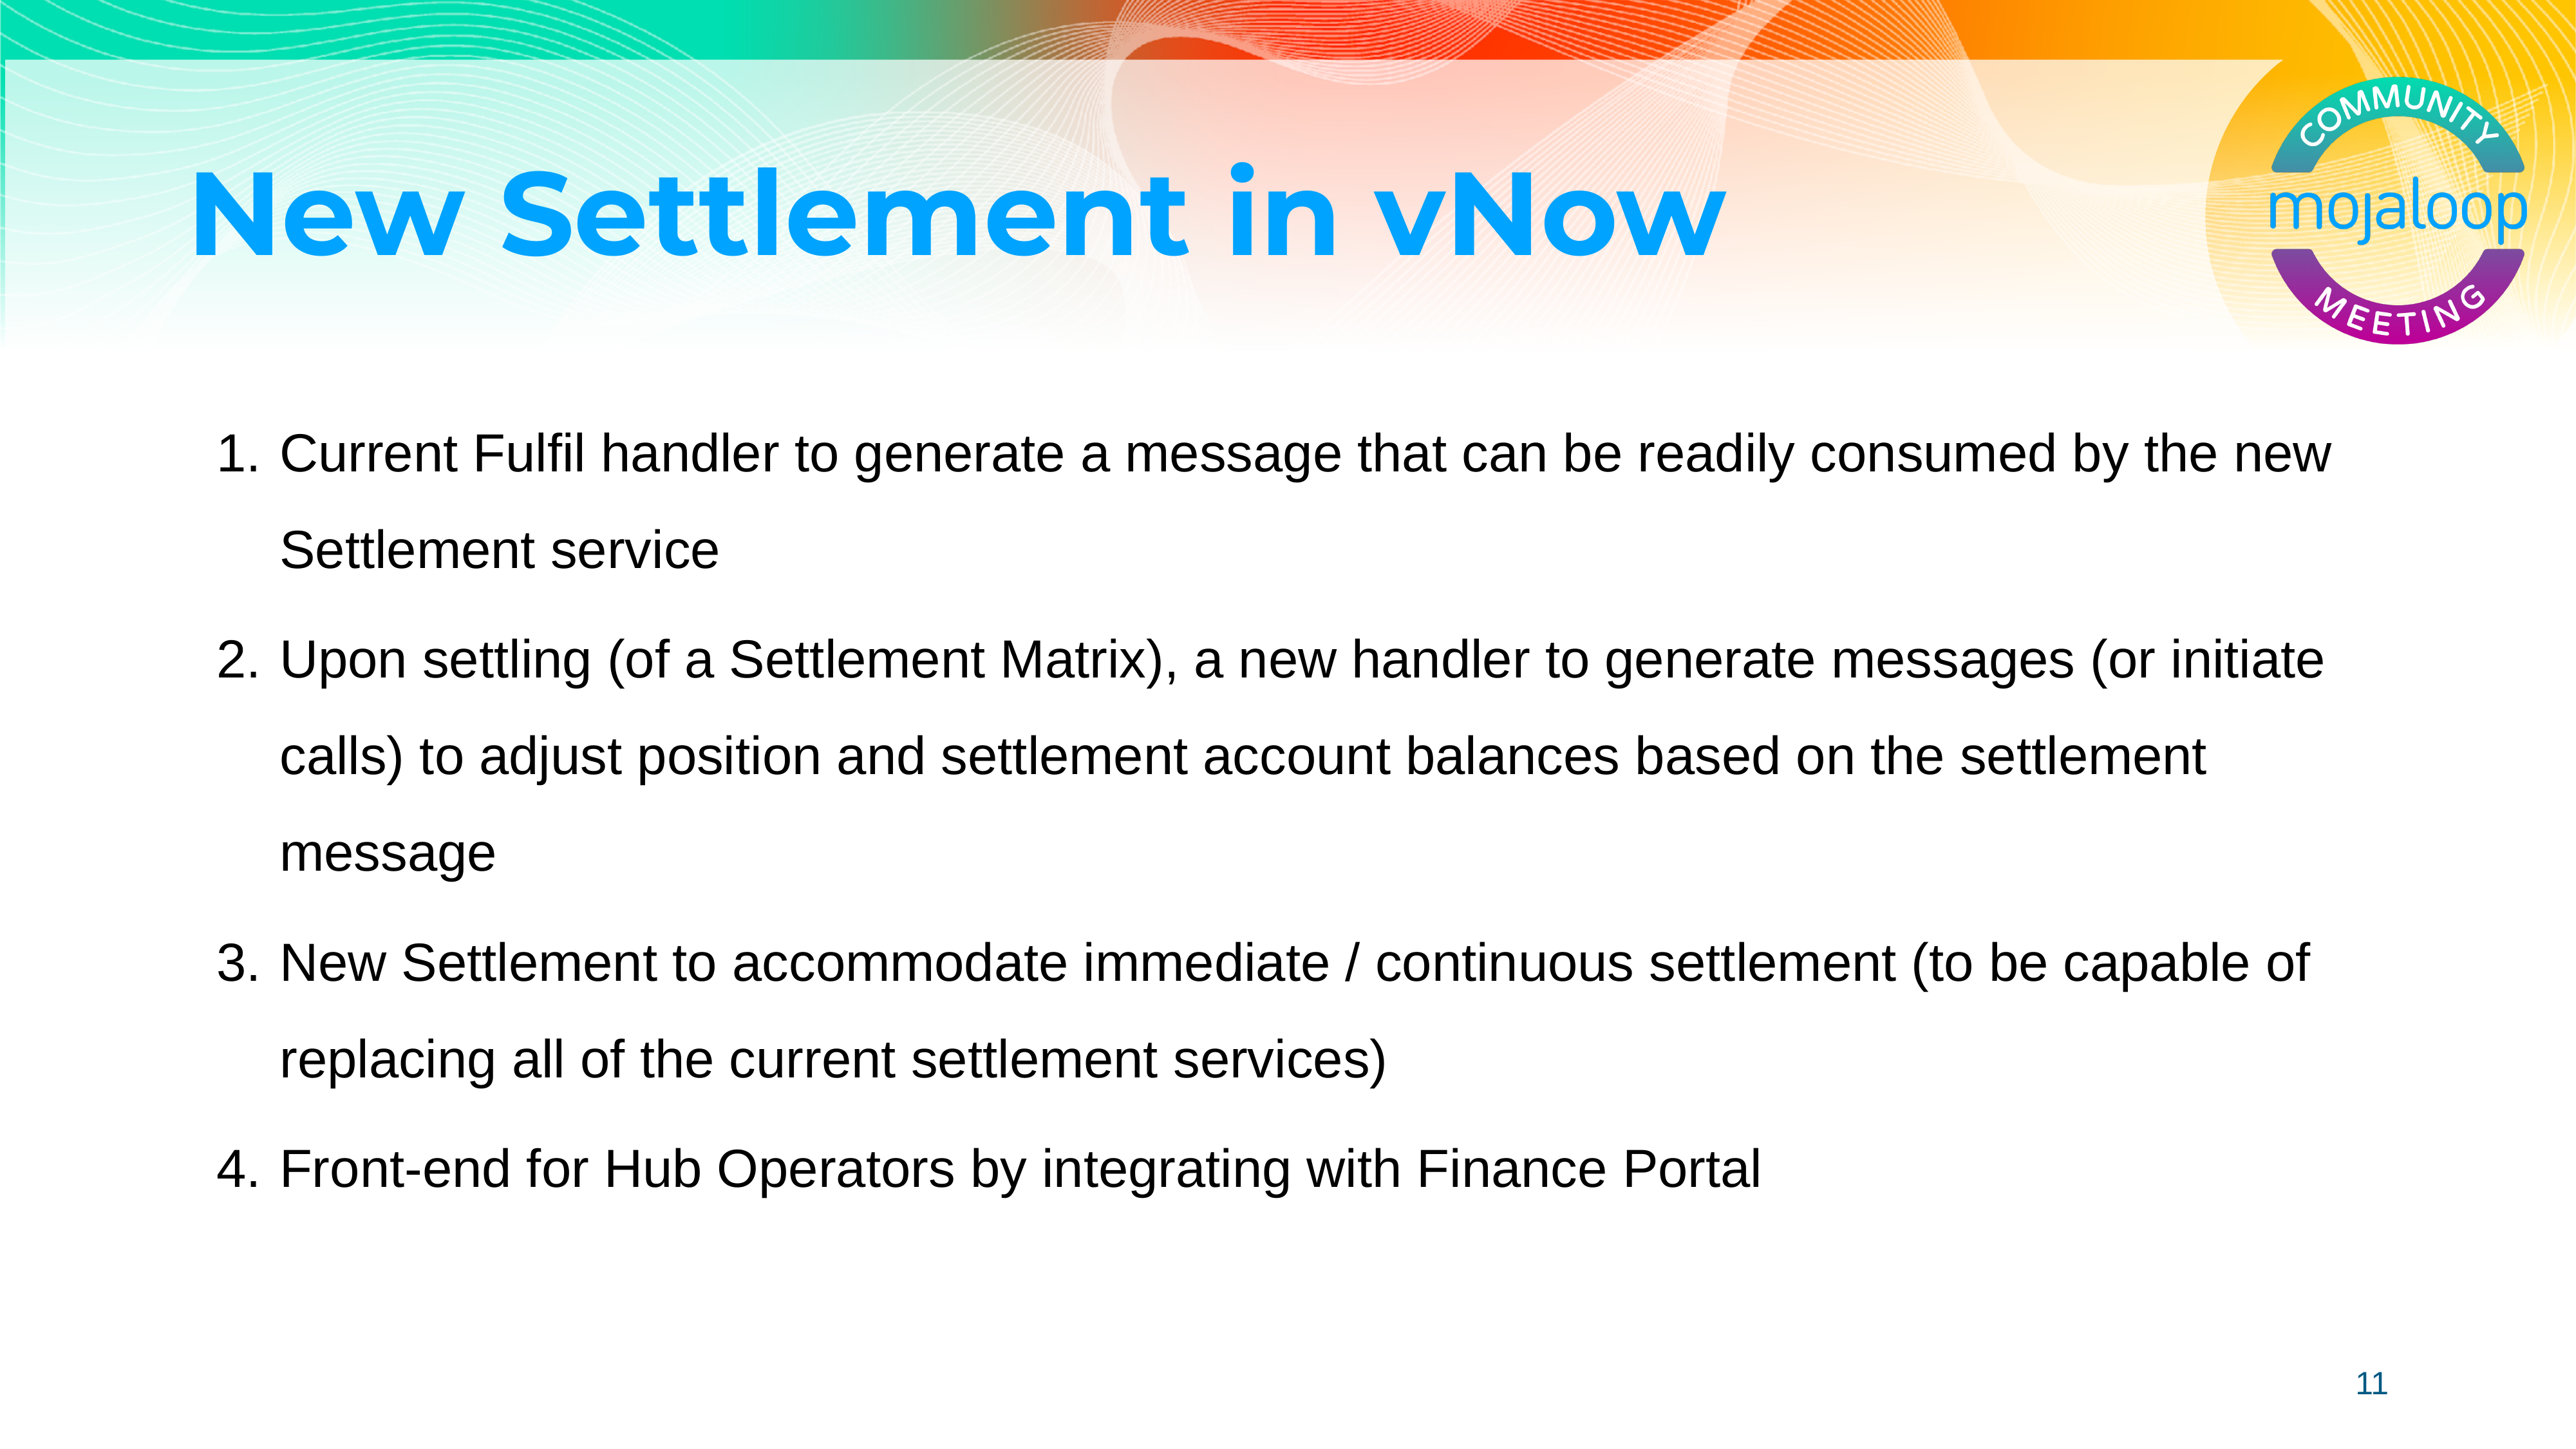

New Settlement in vNow
Current Fulfil handler to generate a message that can be readily consumed by the new Settlement service
Upon settling (of a Settlement Matrix), a new handler to generate messages (or initiate calls) to adjust position and settlement account balances based on the settlement message
New Settlement to accommodate immediate / continuous settlement (to be capable of replacing all of the current settlement services)
Front-end for Hub Operators by integrating with Finance Portal

11